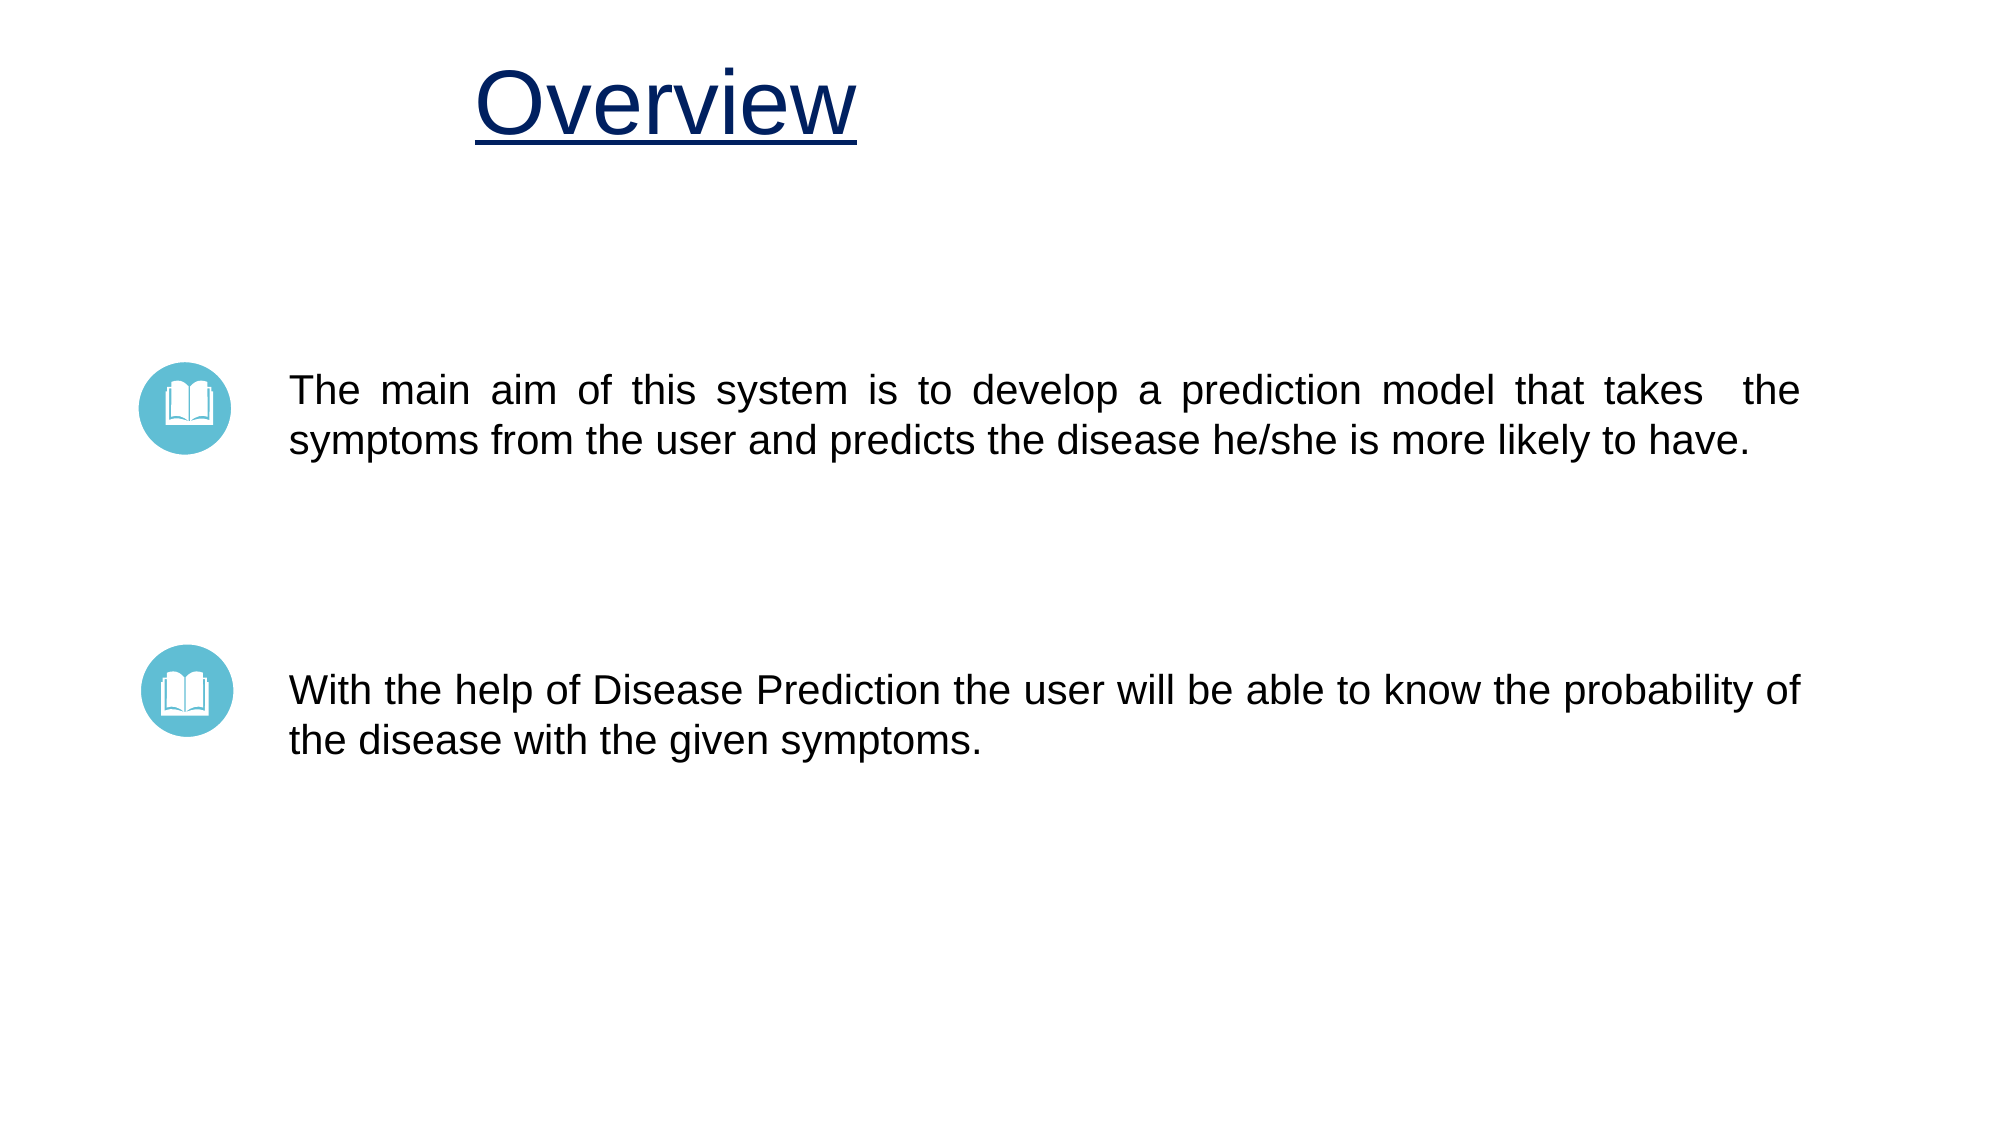

Overview
The main aim of this system is to develop a prediction model that takes  the symptoms from the user and predicts the disease he/she is more likely to have.

With the help of Disease Prediction the user will be able to know the probability of the disease with the given symptoms.